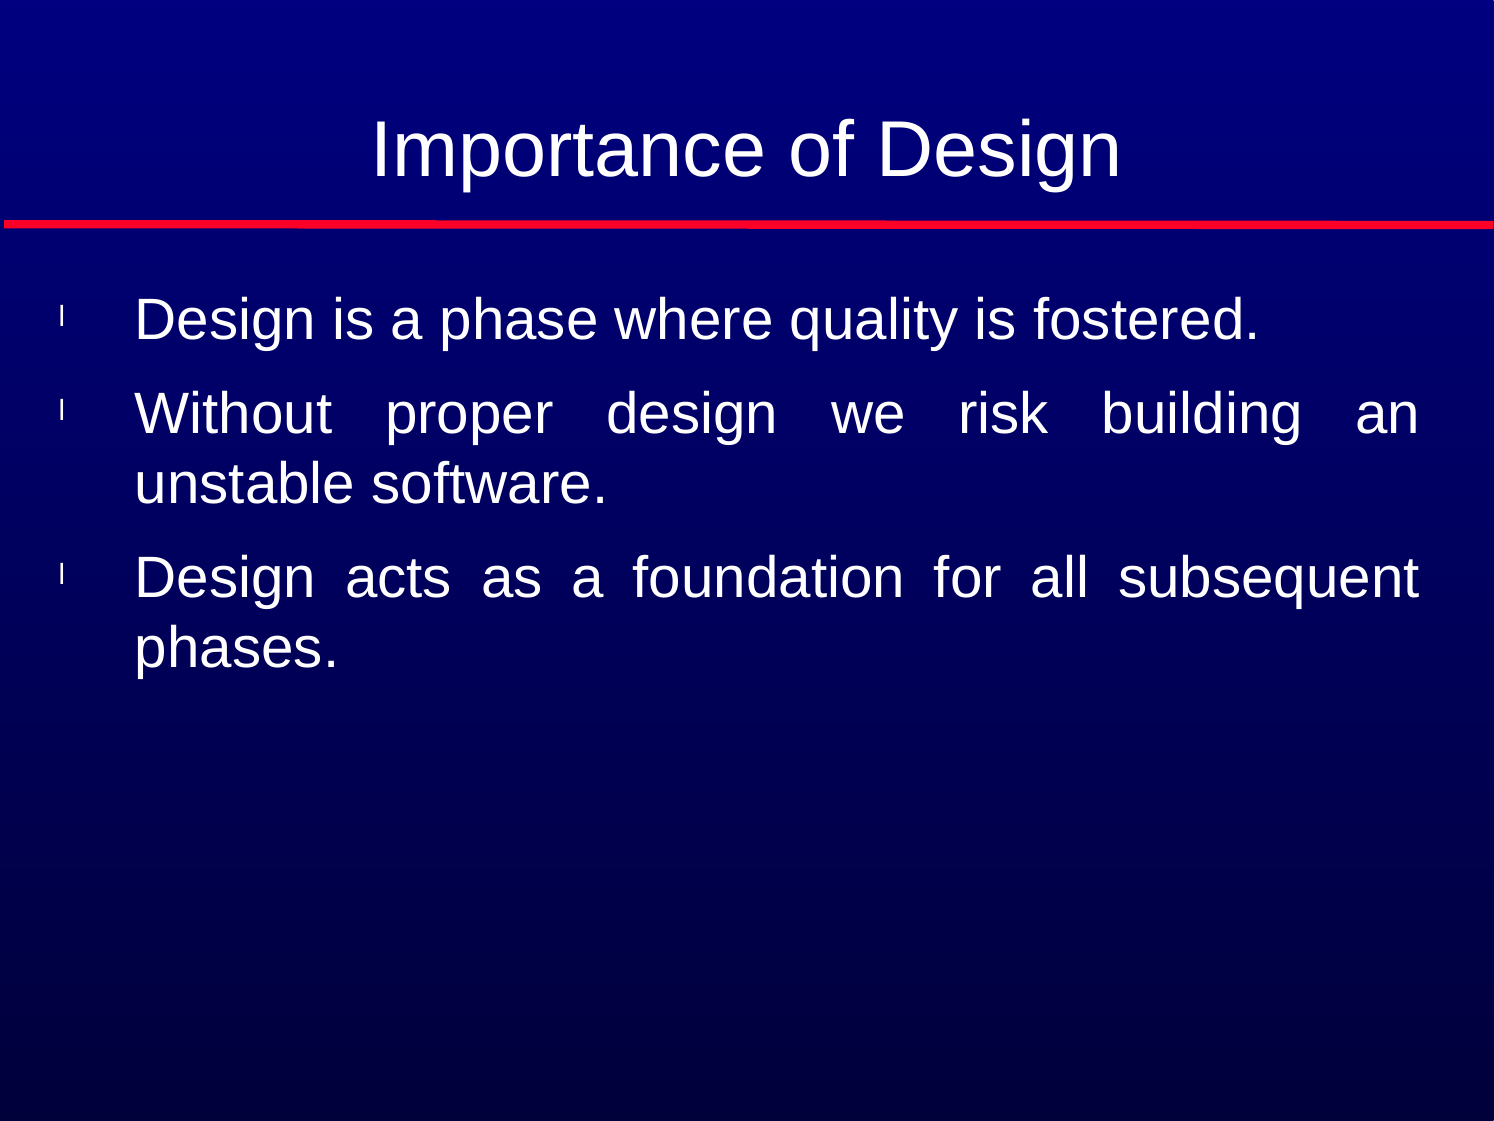

# Importance of Design
Design is a phase where quality is fostered.
Without proper design we risk building an unstable software.
Design acts as a foundation for all subsequent phases.